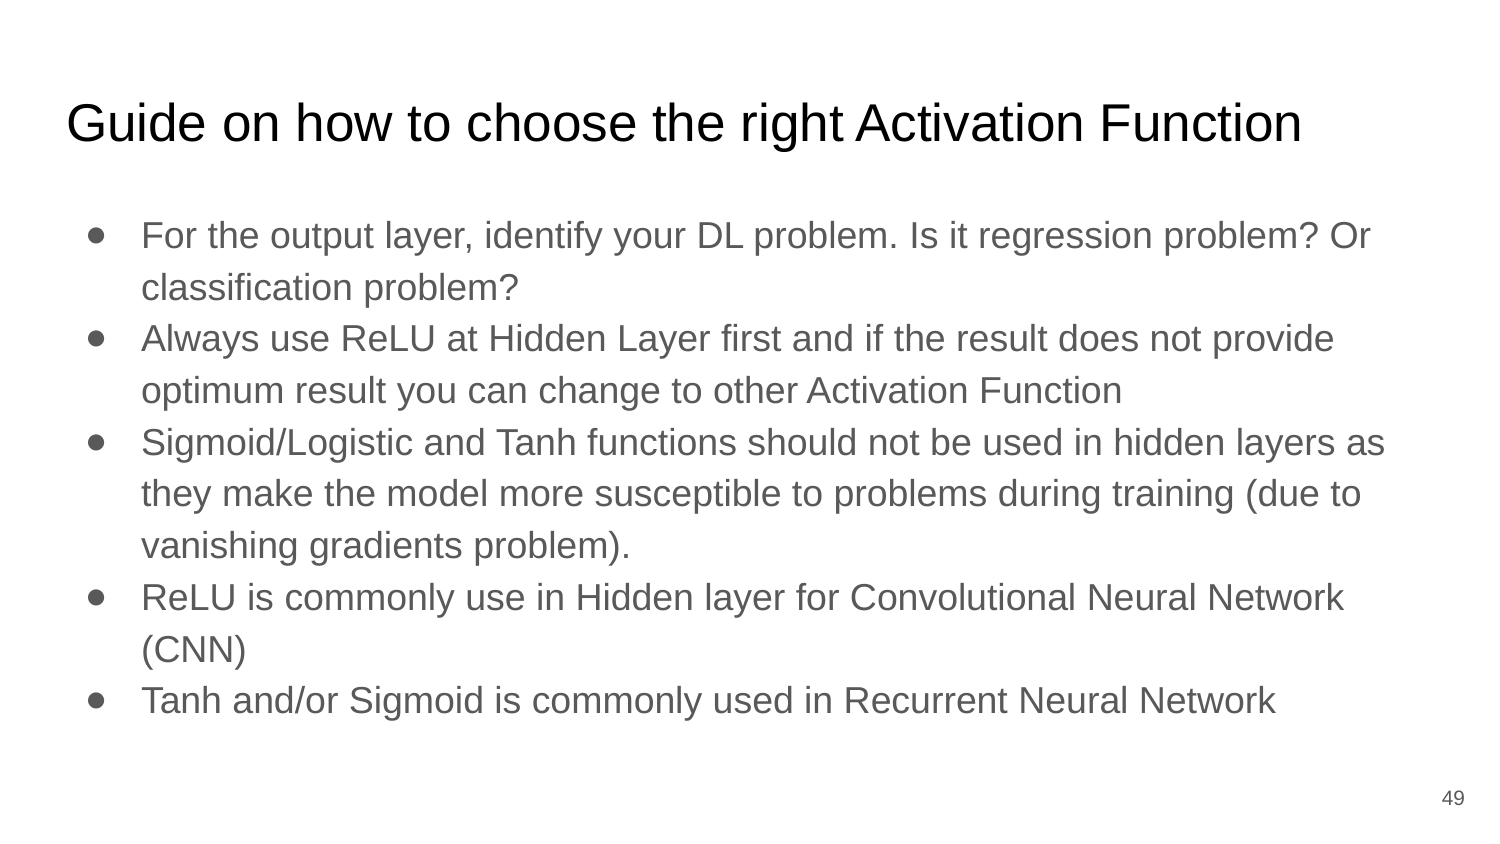

# Guide on how to choose the right Activation Function
For the output layer, identify your DL problem. Is it regression problem? Or classification problem?
Always use ReLU at Hidden Layer first and if the result does not provide optimum result you can change to other Activation Function
Sigmoid/Logistic and Tanh functions should not be used in hidden layers as they make the model more susceptible to problems during training (due to vanishing gradients problem).
ReLU is commonly use in Hidden layer for Convolutional Neural Network (CNN)
Tanh and/or Sigmoid is commonly used in Recurrent Neural Network
49